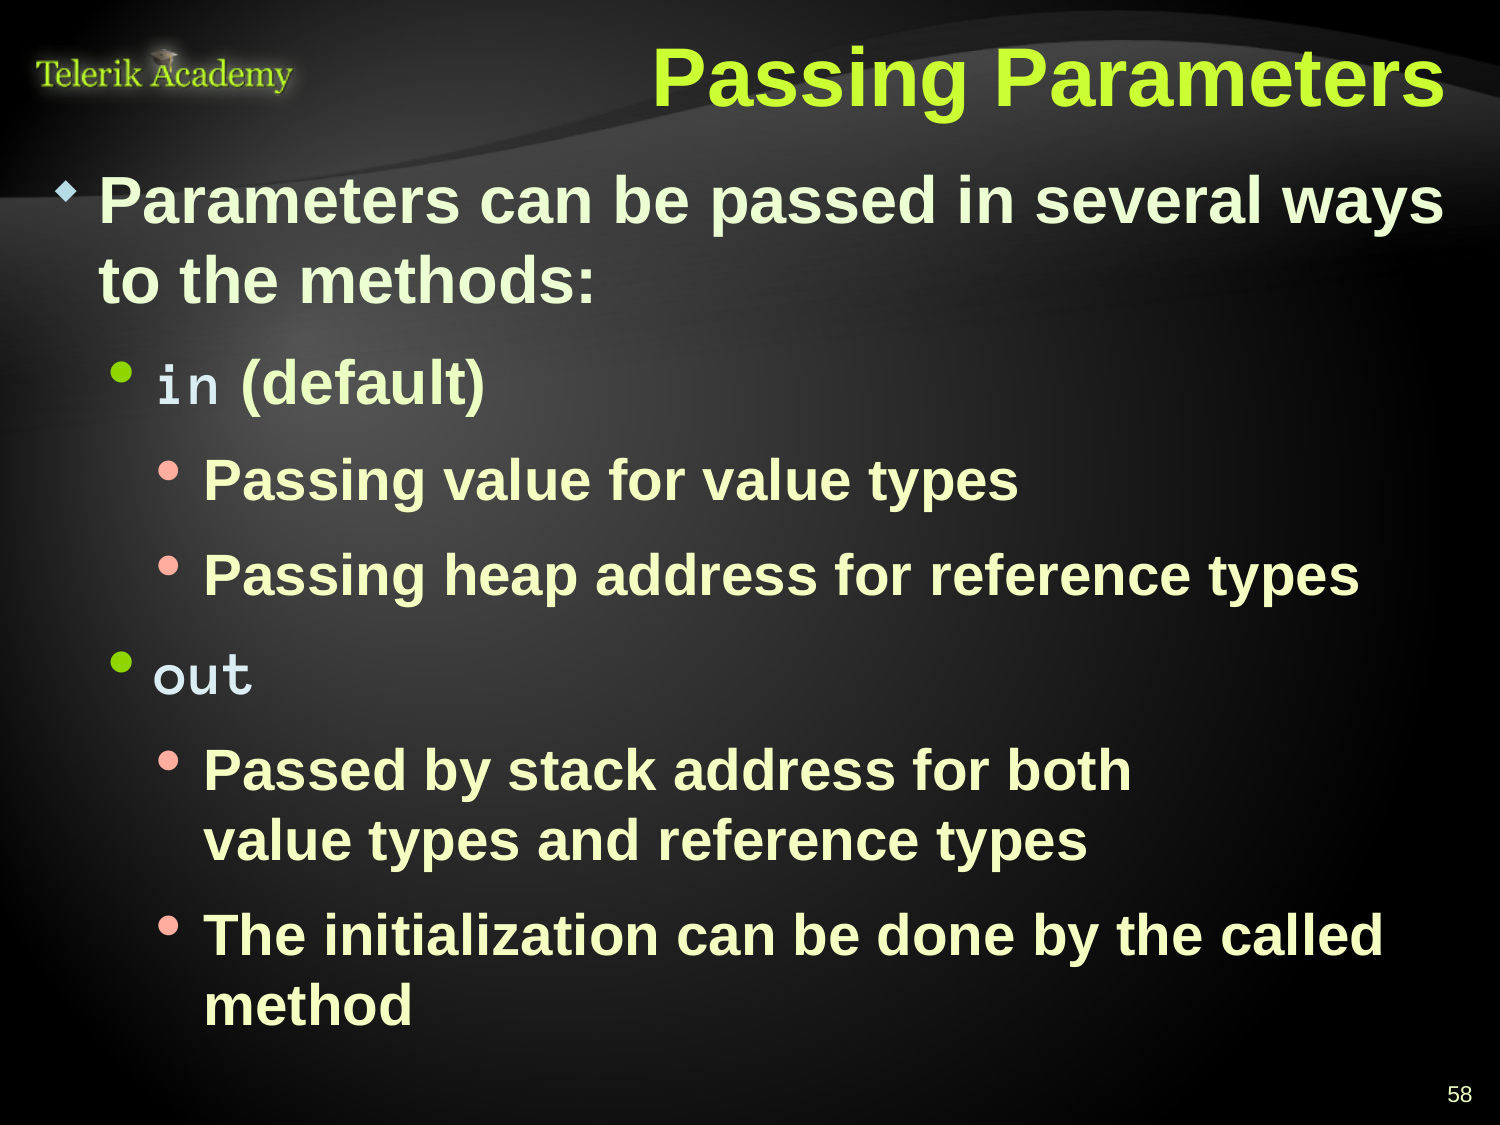

# Passing Parameters
Parameters can be passed in several ways to the methods:
in (default)
Passing value for value types
Passing heap address for reference types
out
Passed by stack address for both
value types and reference types
The initialization can be done by the called method
58